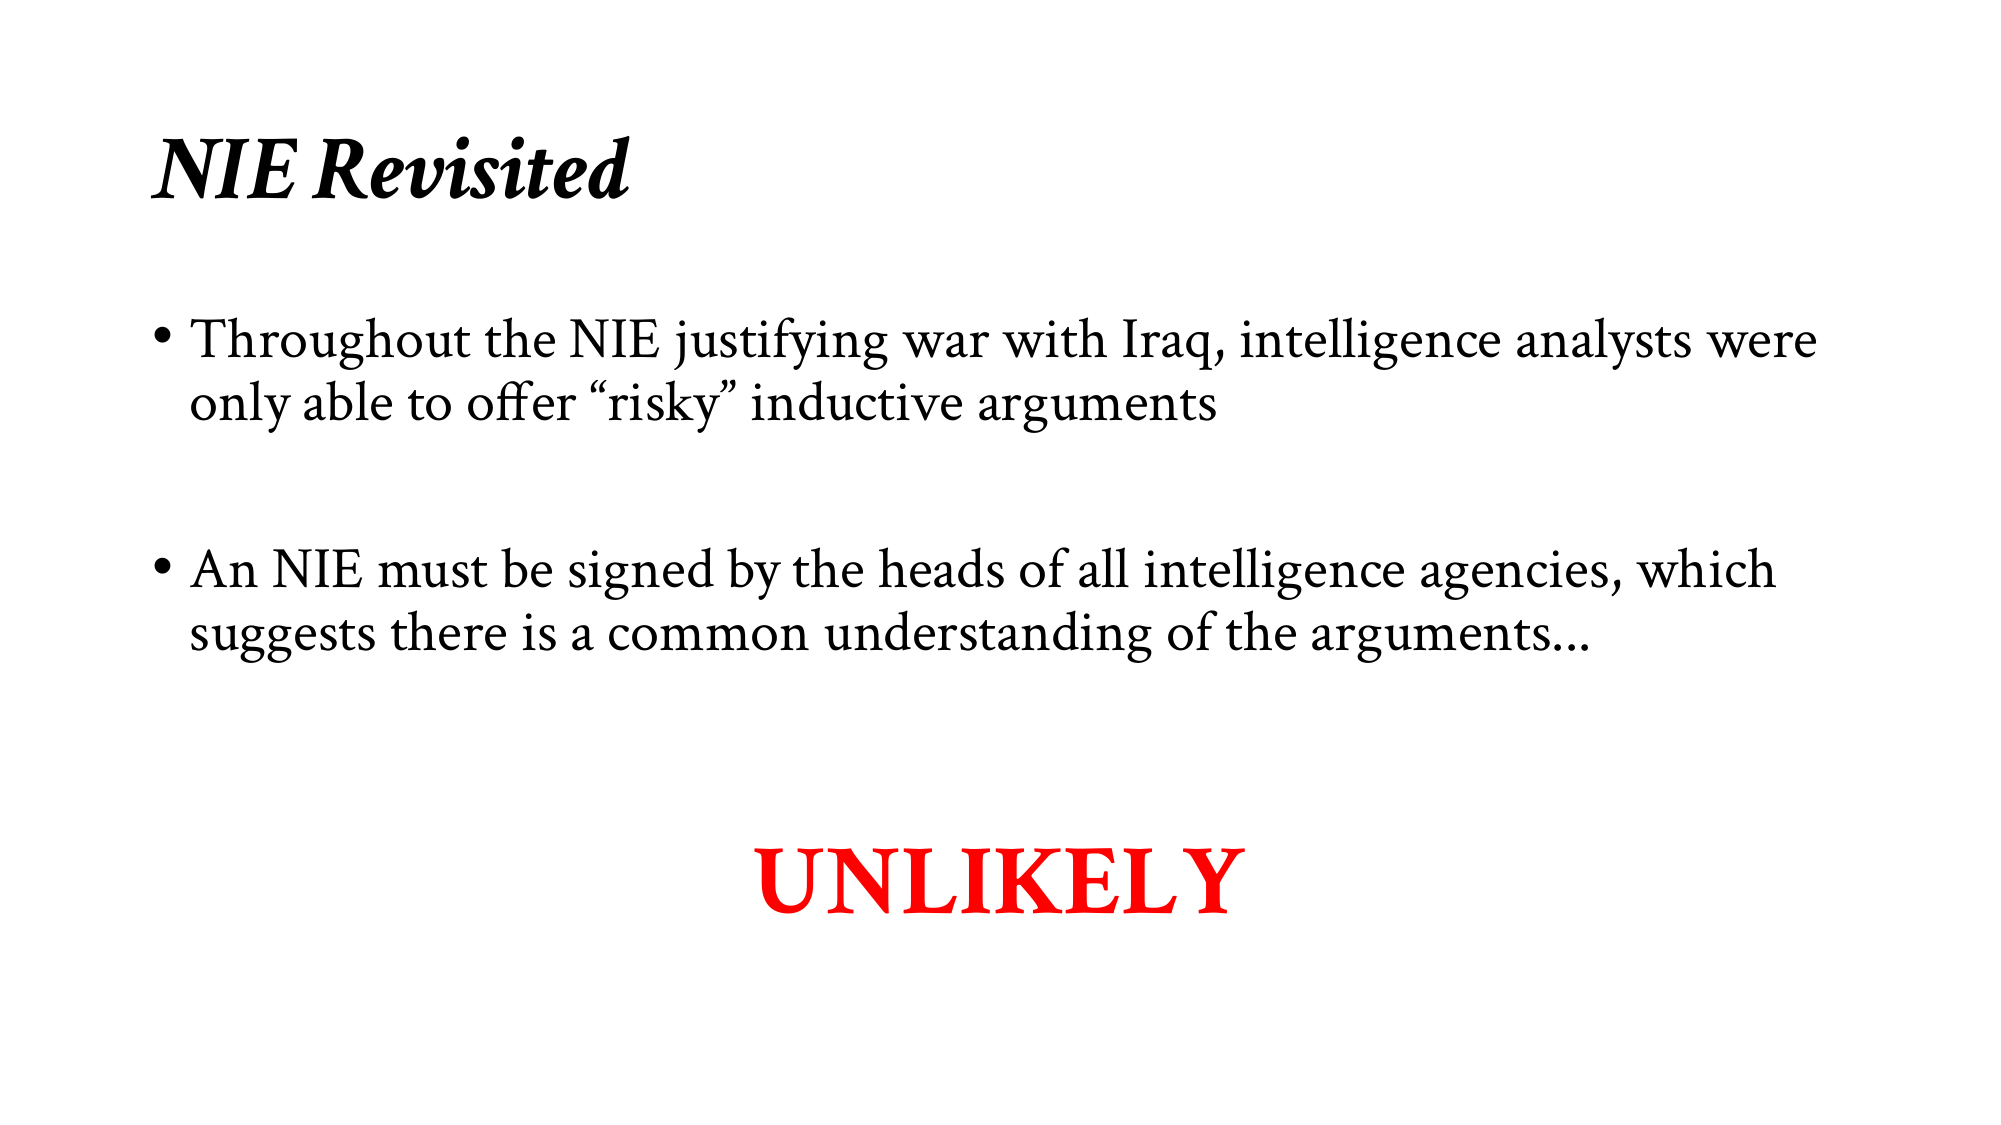

# NIE Revisited
Throughout the NIE justifying war with Iraq, intelligence analysts were only able to offer “risky” inductive arguments

An NIE must be signed by the heads of all intelligence agencies, which suggests there is a common understanding of the arguments...

UNLIKELY